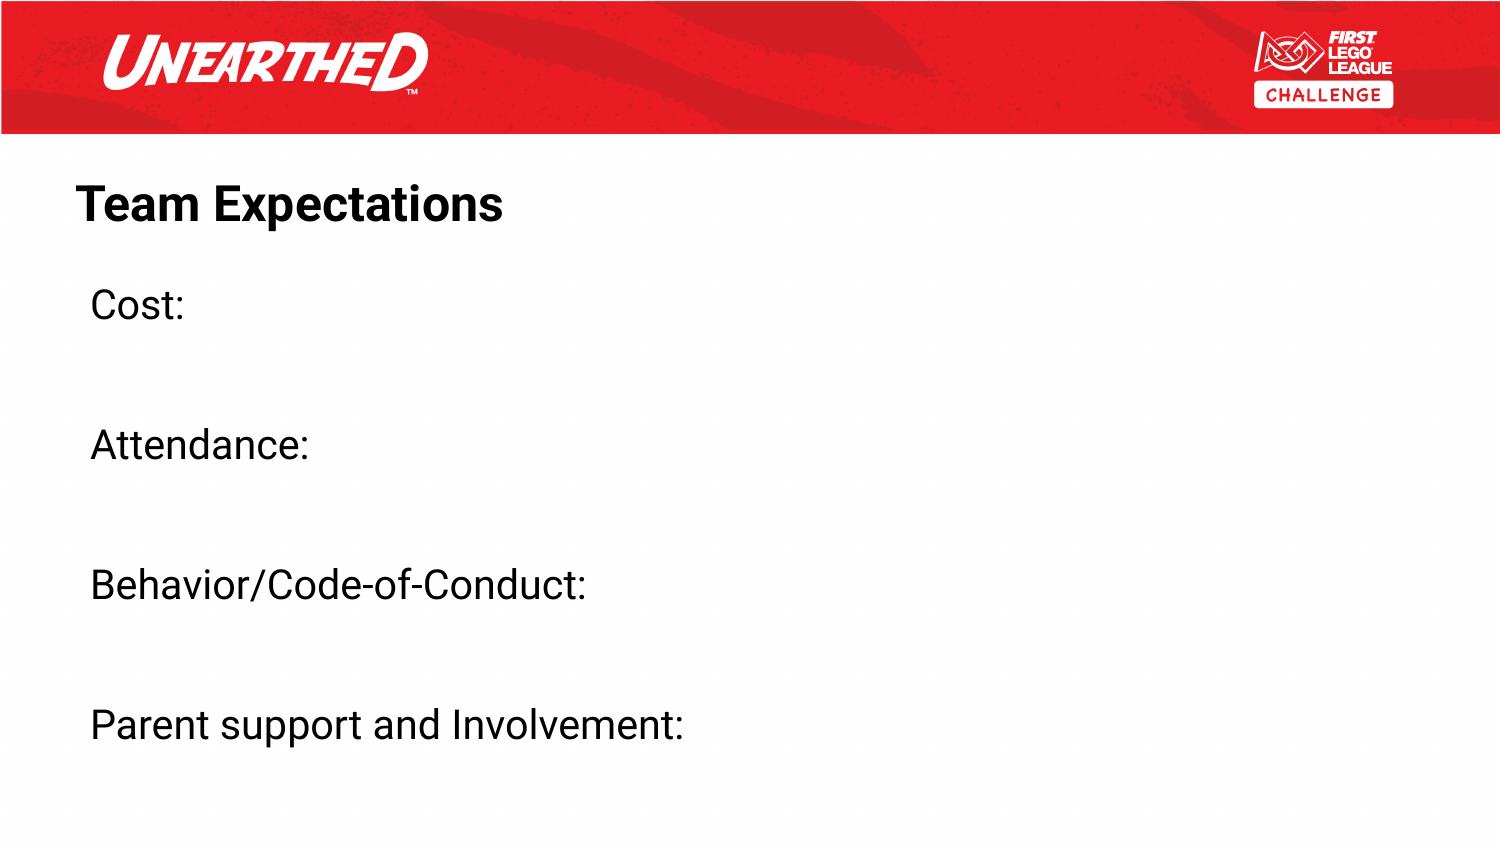

# Team Expectations
Cost:

Attendance:

Behavior/Code-of-Conduct:

Parent support and Involvement: